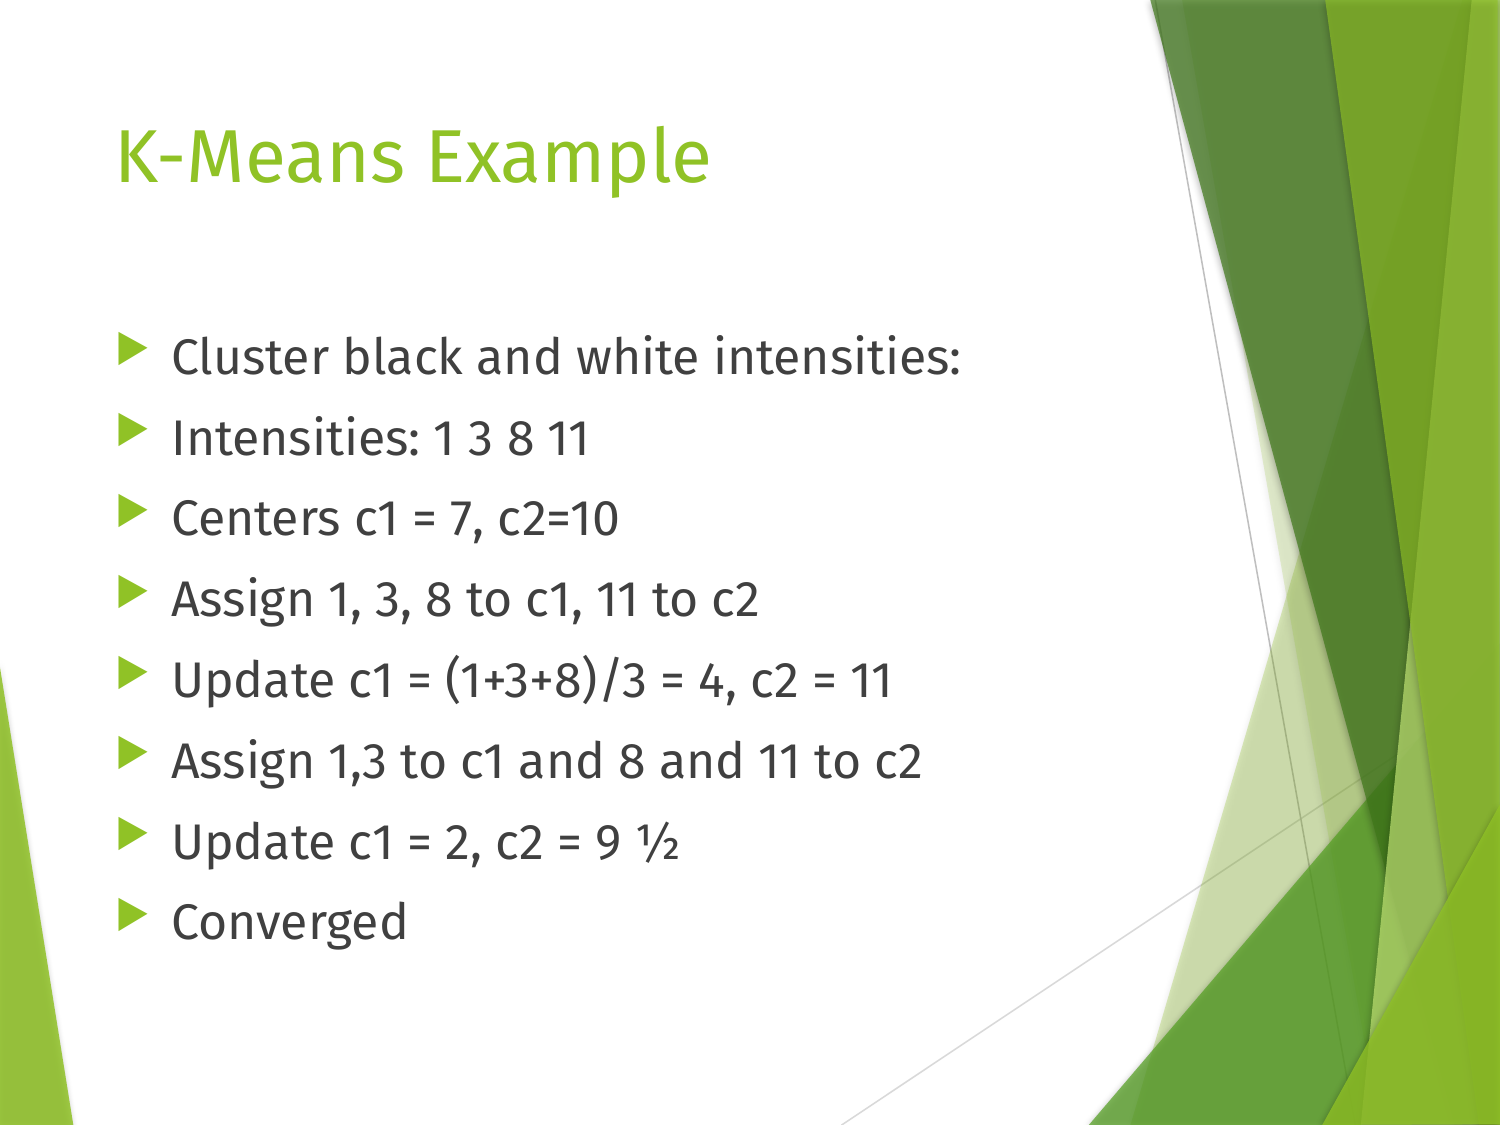

# K-Means Example
Cluster black and white intensities:
Intensities: 1 3 8 11
Centers c1 = 7, c2=10
Assign 1, 3, 8 to c1, 11 to c2
Update c1 = (1+3+8)/3 = 4, c2 = 11
Assign 1,3 to c1 and 8 and 11 to c2
Update c1 = 2, c2 = 9 ½
Converged